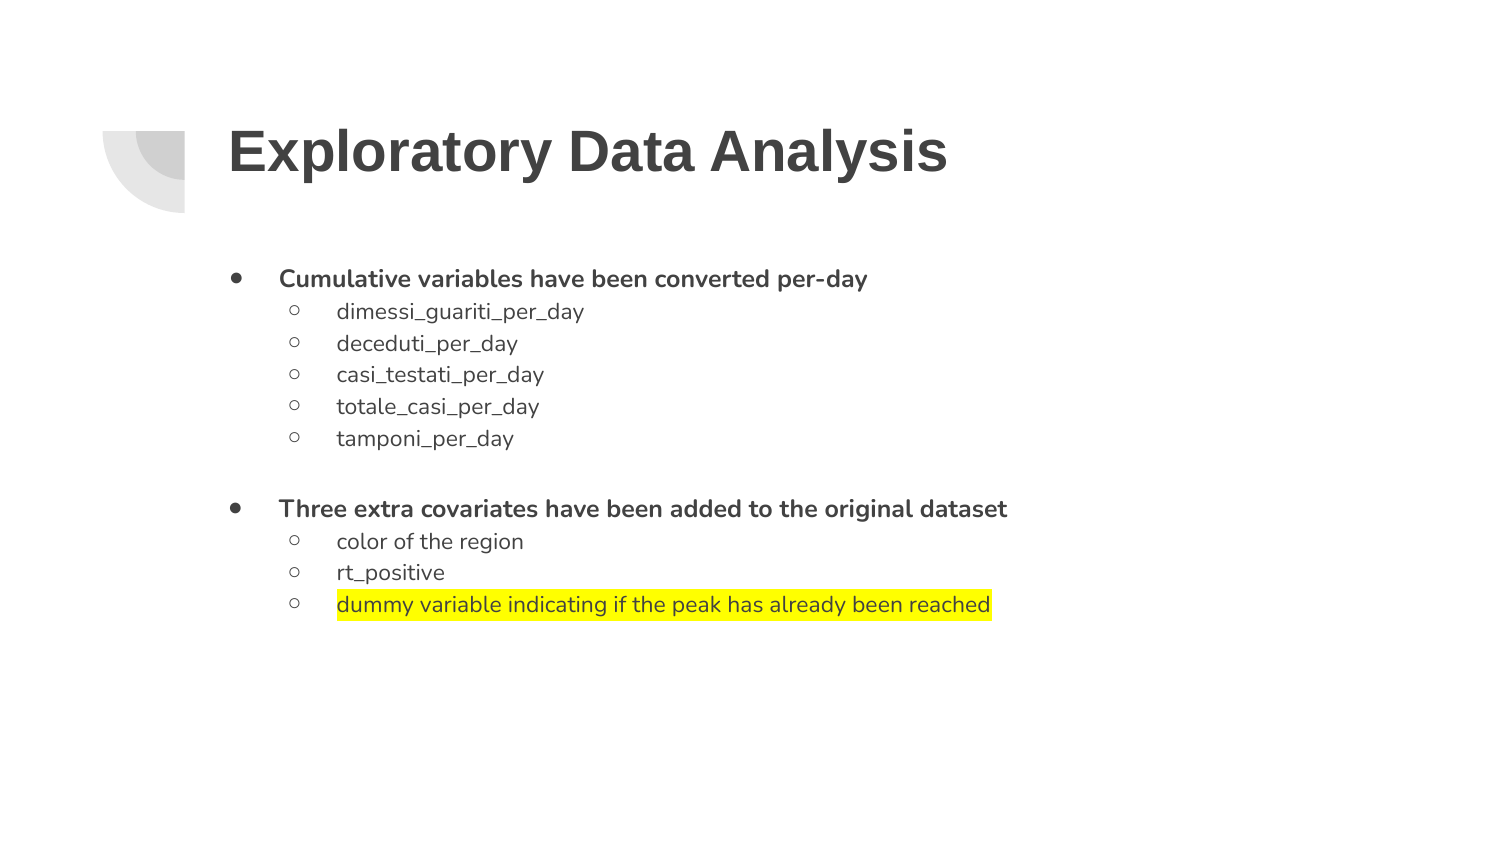

# Exploratory Data Analysis
Cumulative variables have been converted per-day
dimessi_guariti_per_day
deceduti_per_day
casi_testati_per_day
totale_casi_per_day
tamponi_per_day

Three extra covariates have been added to the original dataset
color of the region
rt_positive
dummy variable indicating if the peak has already been reached